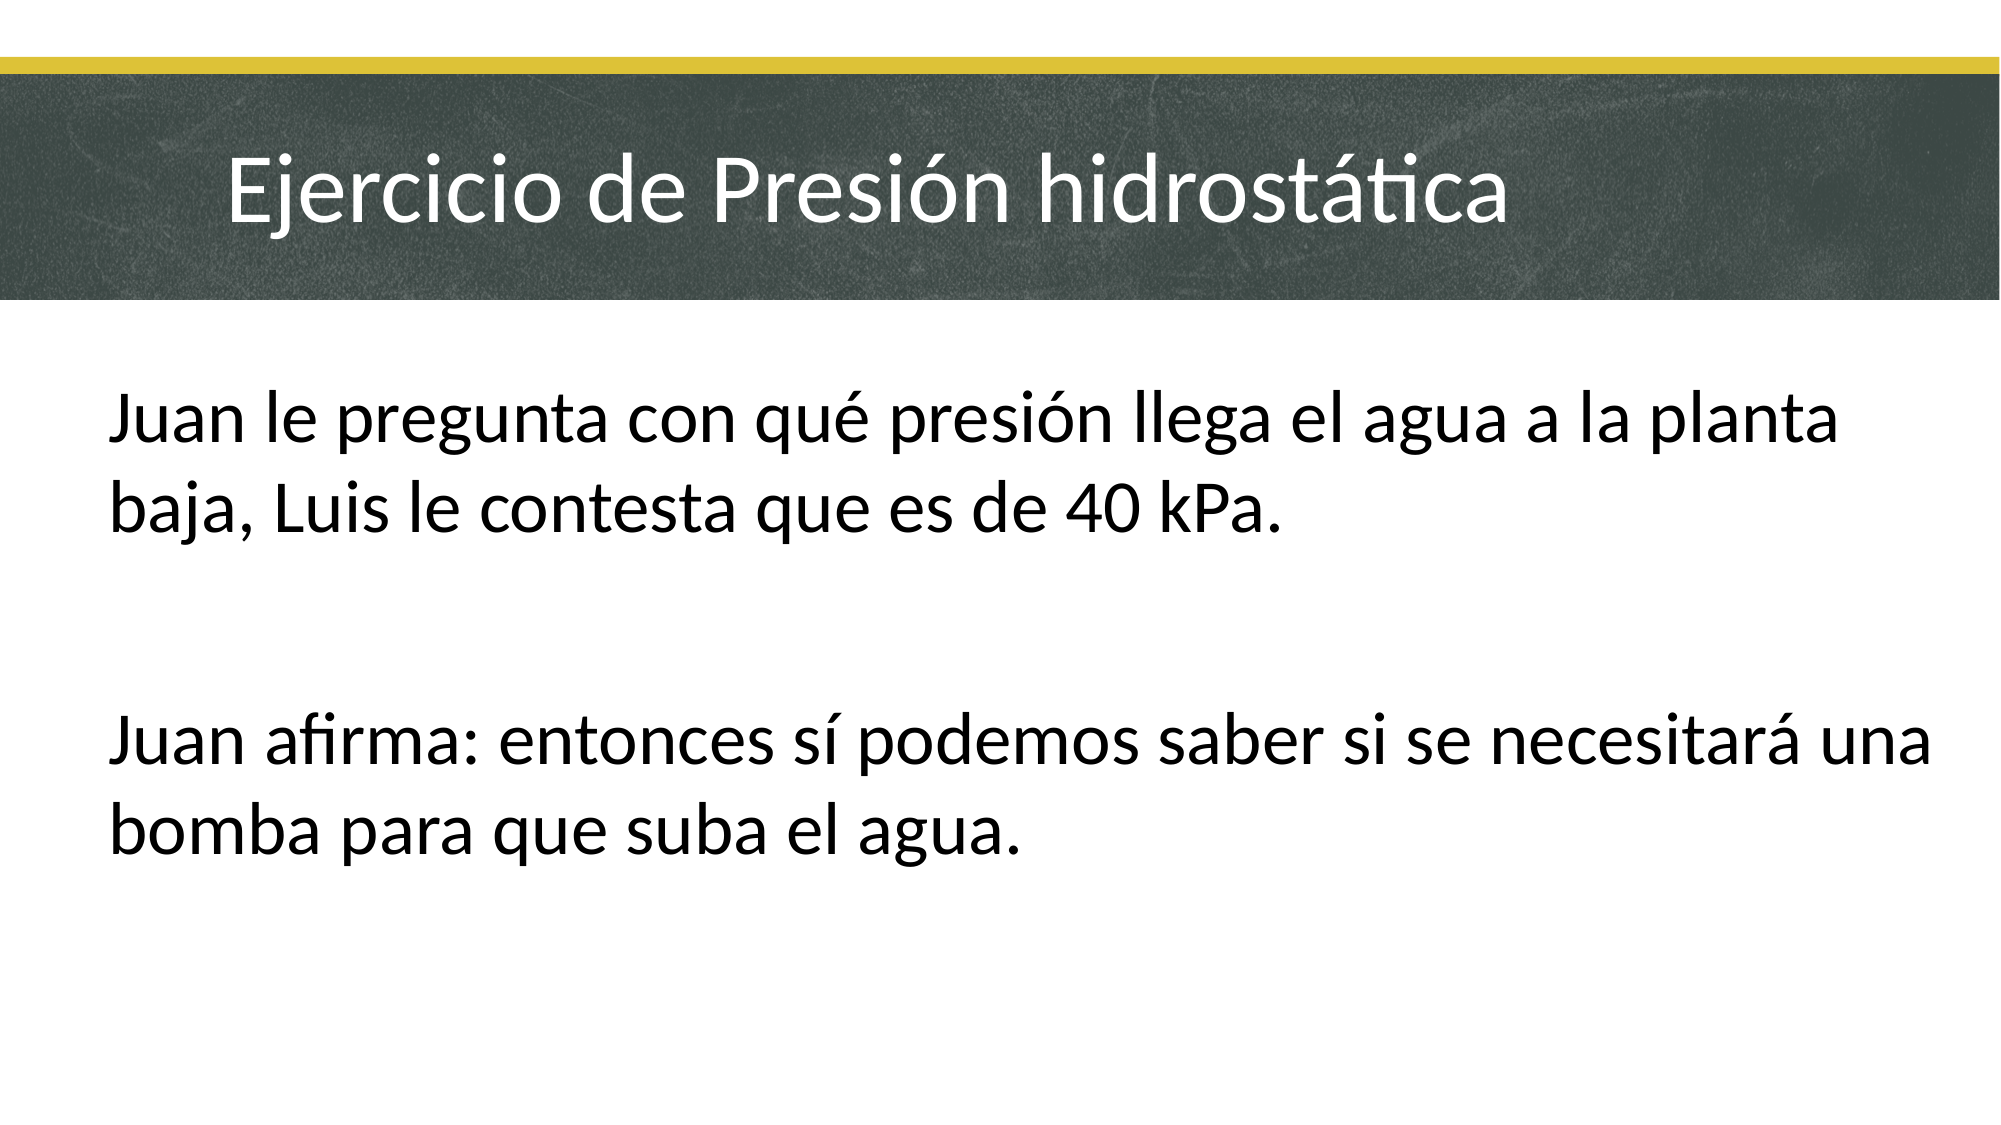

# Ejercicio de Presión hidrostática
Juan le pregunta con qué presión llega el agua a la planta baja, Luis le contesta que es de 40 kPa.
Juan afirma: entonces sí podemos saber si se necesitará una bomba para que suba el agua.